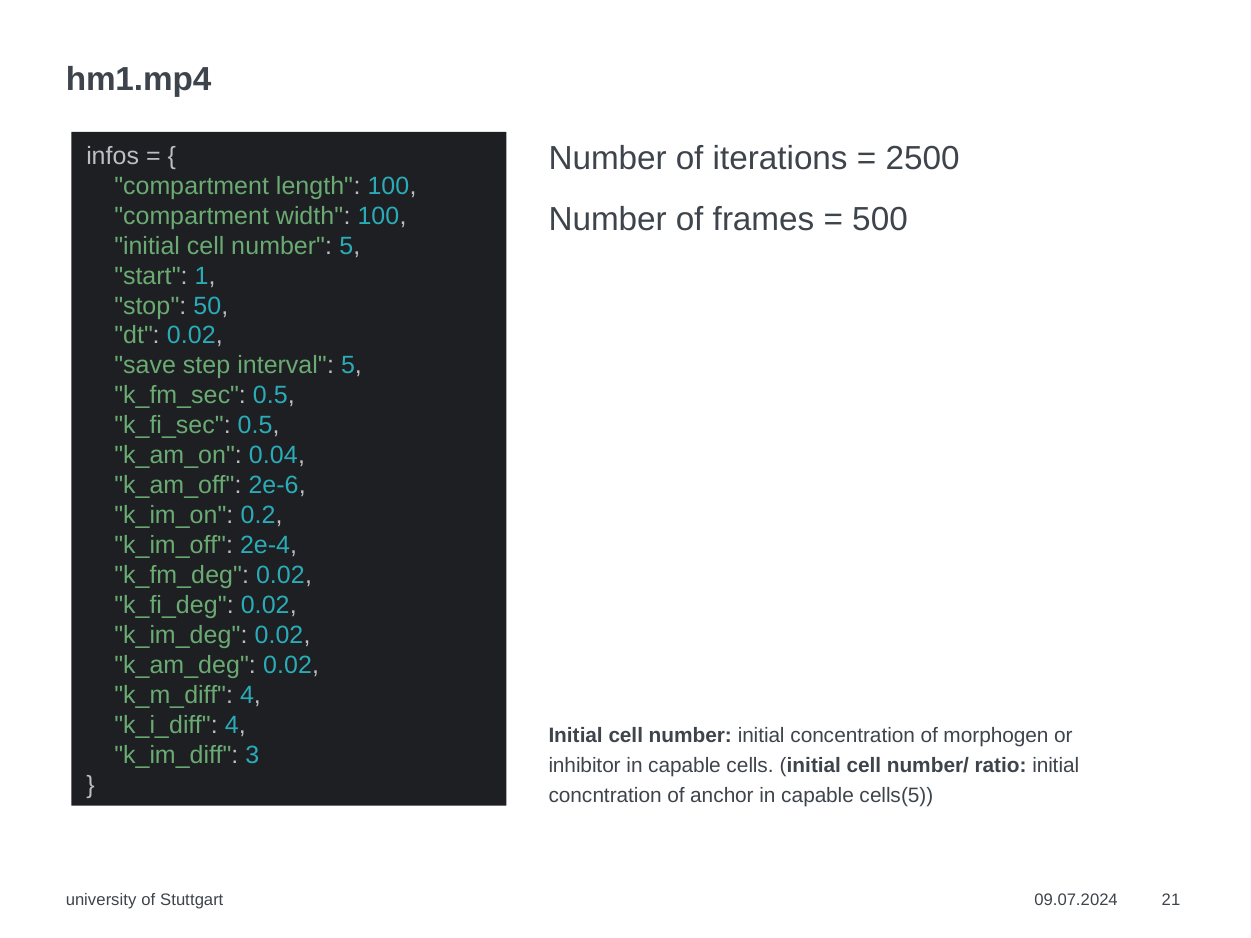

hm1.mp4
Number of iterations = 2500
Number of frames = 500
infos = {
    "compartment length": 100,
    "compartment width": 100,
    "initial cell number": 5,
    "start": 1,
    "stop": 50,
    "dt": 0.02,
    "save step interval": 5,
    "k_fm_sec": 0.5,
    "k_fi_sec": 0.5,
    "k_am_on": 0.04,
    "k_am_off": 2e-6,
    "k_im_on": 0.2,
    "k_im_off": 2e-4,
    "k_fm_deg": 0.02,
    "k_fi_deg": 0.02,
    "k_im_deg": 0.02,
    "k_am_deg": 0.02,
    "k_m_diff": 4,
    "k_i_diff": 4,
    "k_im_diff": 3
}
Initial cell number: initial concentration of morphogen or inhibitor in capable cells. (initial cell number/ ratio: initial concntration of anchor in capable cells(5))
university of Stuttgart
09.07.2024
21